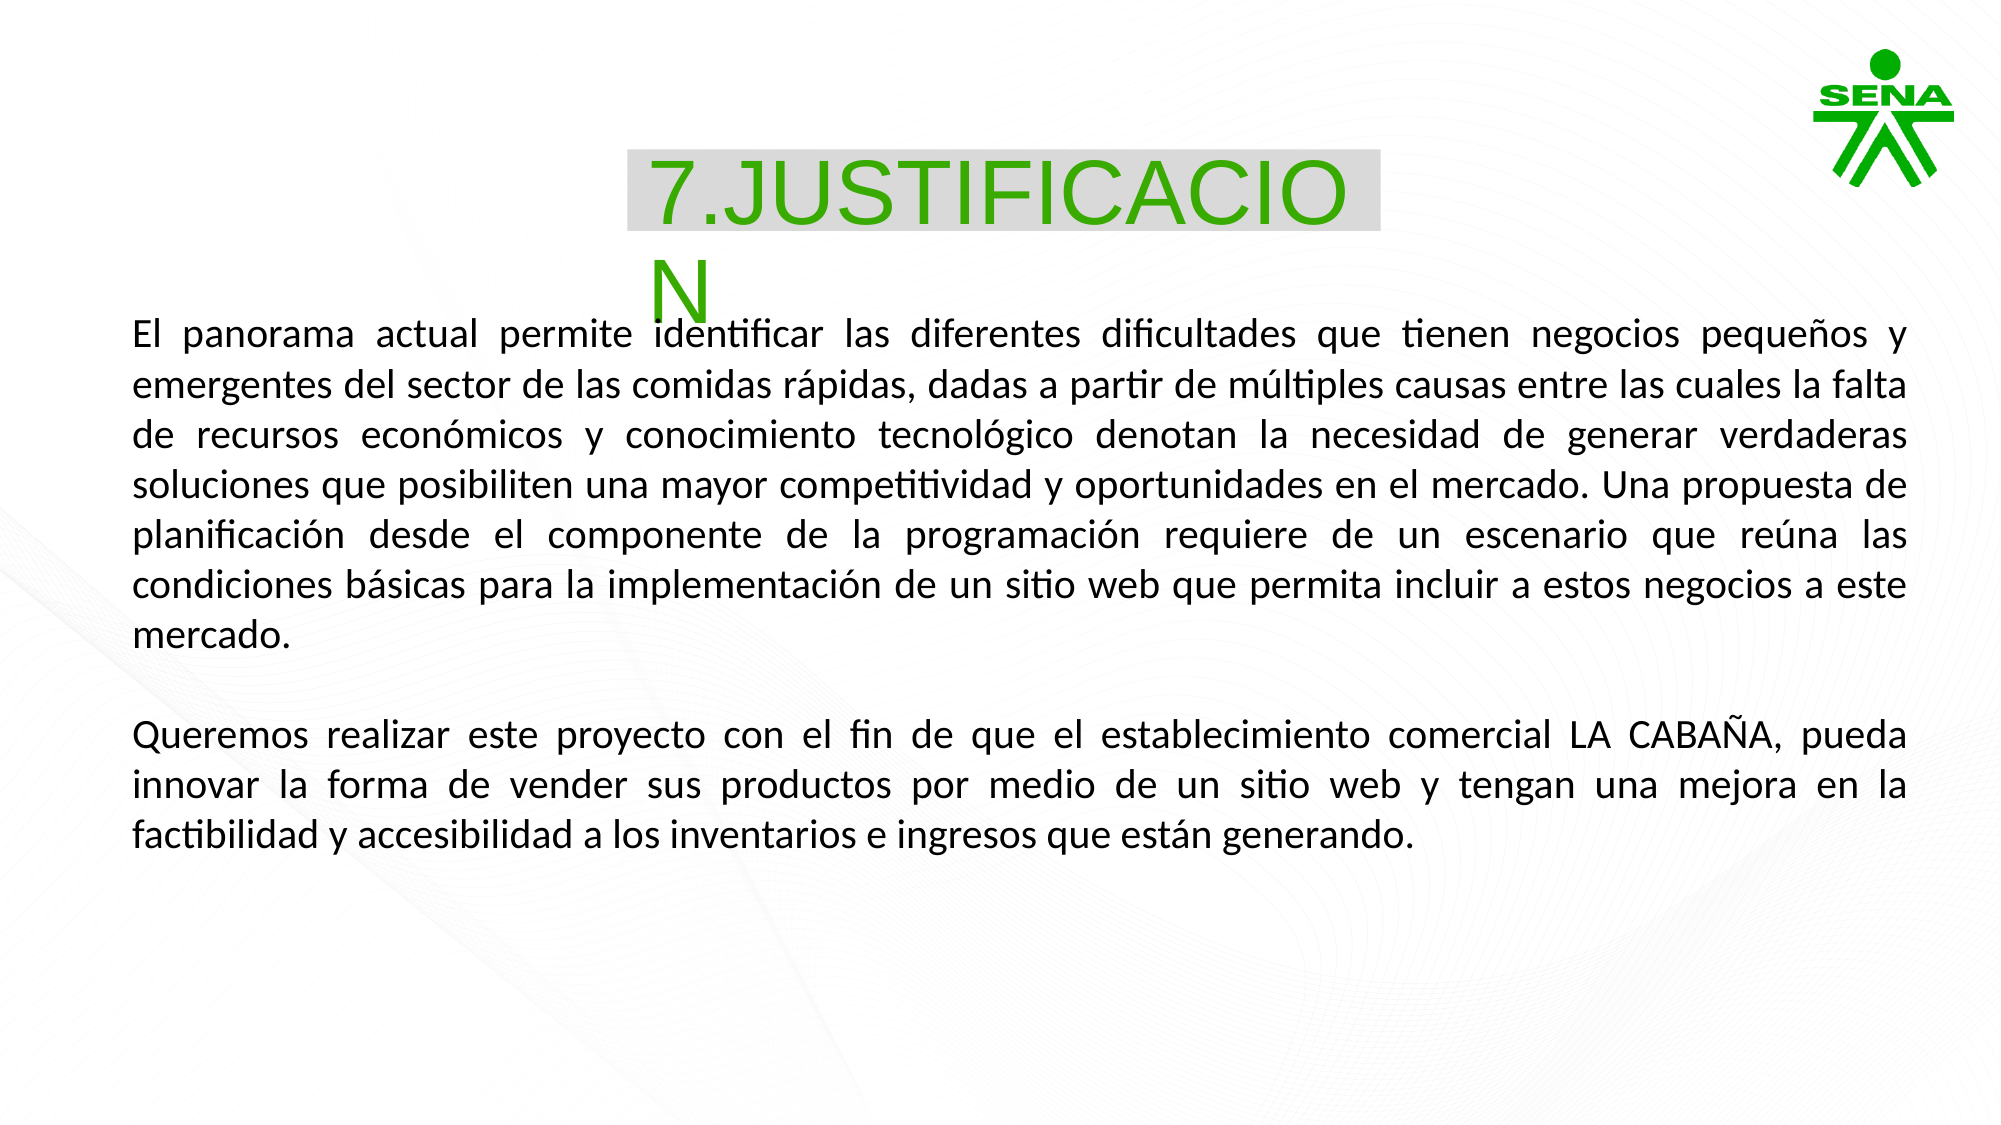

7.JUSTIFICACION

El panorama actual permite identificar las diferentes dificultades que tienen negocios pequeños y emergentes del sector de las comidas rápidas, dadas a partir de múltiples causas entre las cuales la falta de recursos económicos y conocimiento tecnológico denotan la necesidad de generar verdaderas soluciones que posibiliten una mayor competitividad y oportunidades en el mercado. Una propuesta de planificación desde el componente de la programación requiere de un escenario que reúna las condiciones básicas para la implementación de un sitio web que permita incluir a estos negocios a este mercado.

Queremos realizar este proyecto con el fin de que el establecimiento comercial LA CABAÑA, pueda innovar la forma de vender sus productos por medio de un sitio web y tengan una mejora en la factibilidad y accesibilidad a los inventarios e ingresos que están generando.